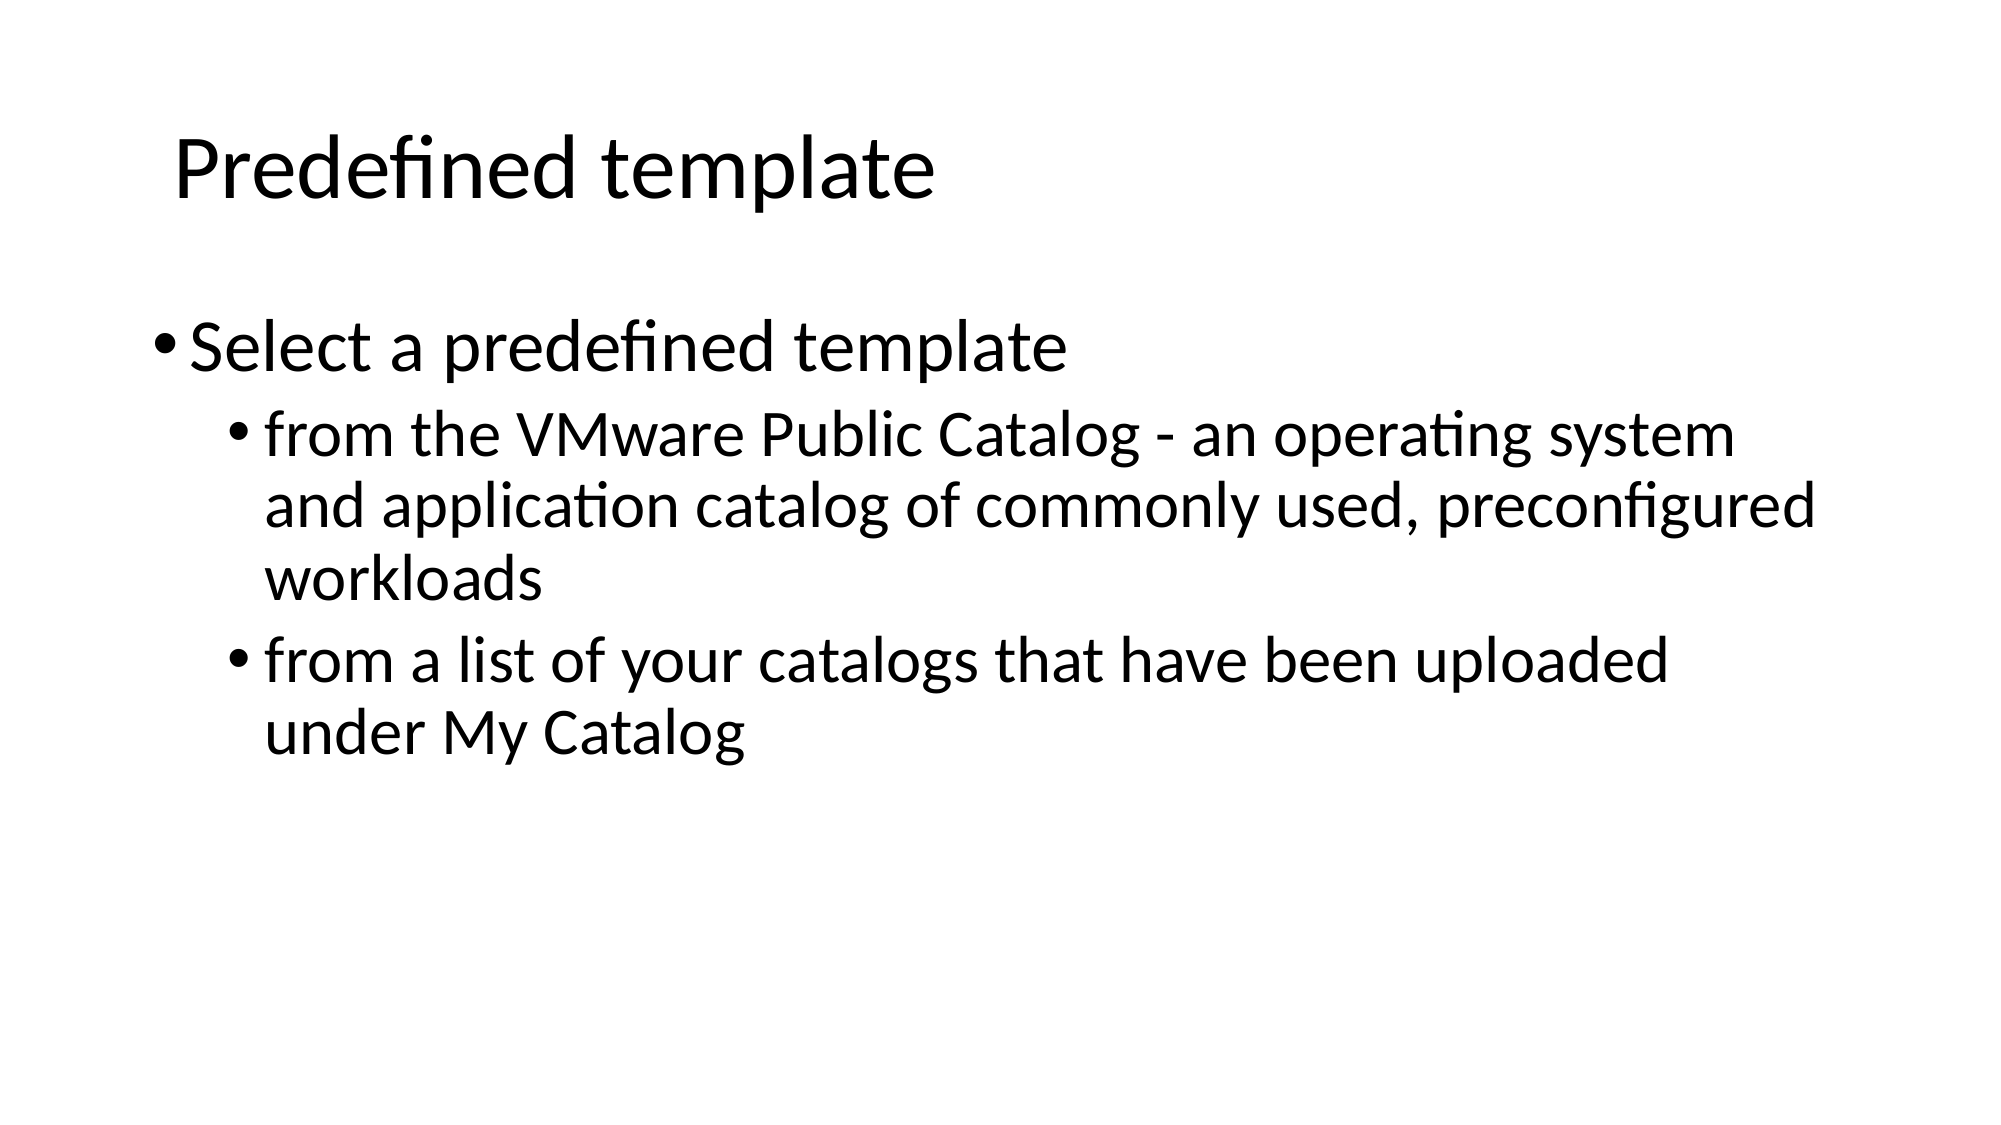

# Predefined template
Select a predefined template
from the VMware Public Catalog - an operating system and application catalog of commonly used, preconfigured workloads
from a list of your catalogs that have been uploaded under My Catalog